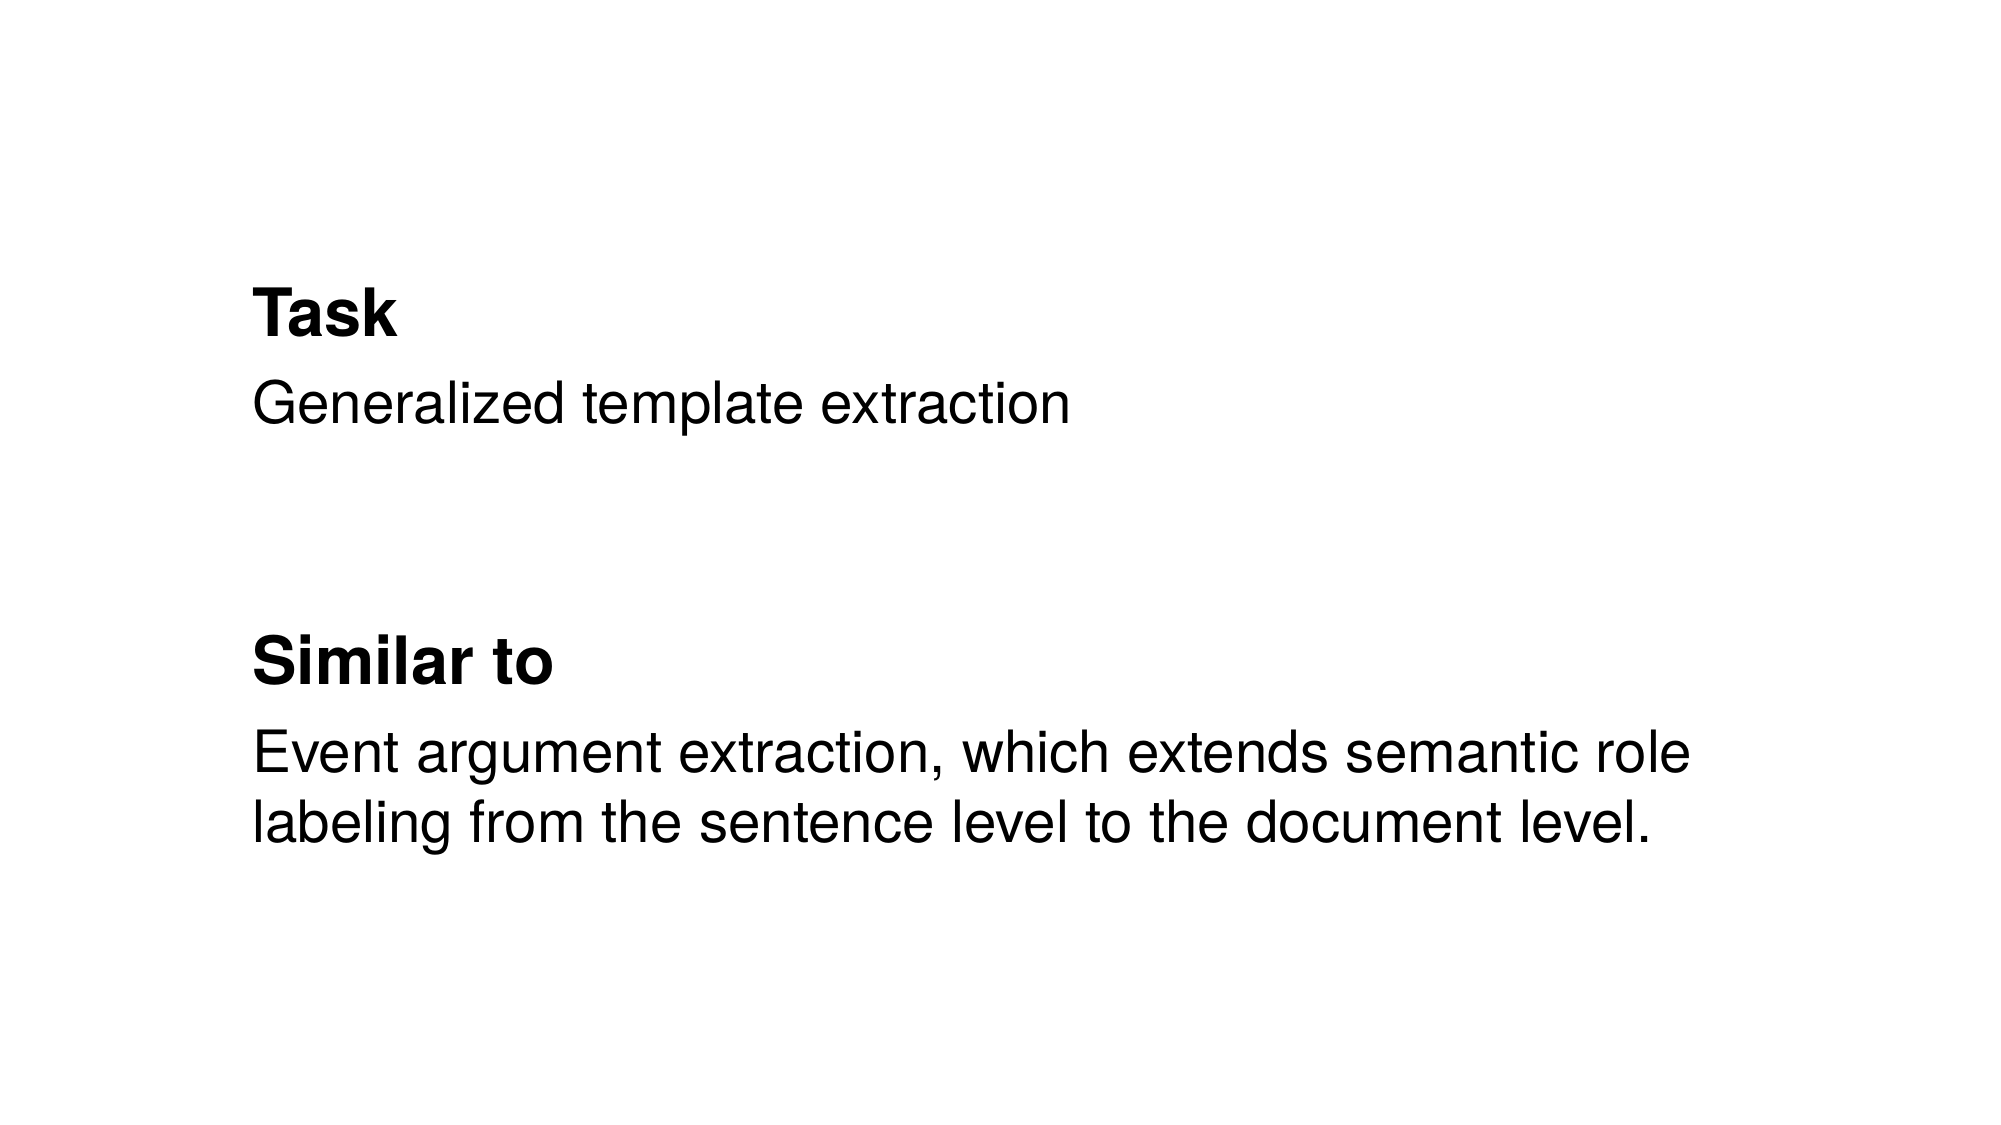

Task
Generalized template extraction
Similar to
Event argument extraction, which extends semantic role labeling from the sentence level to the document level.